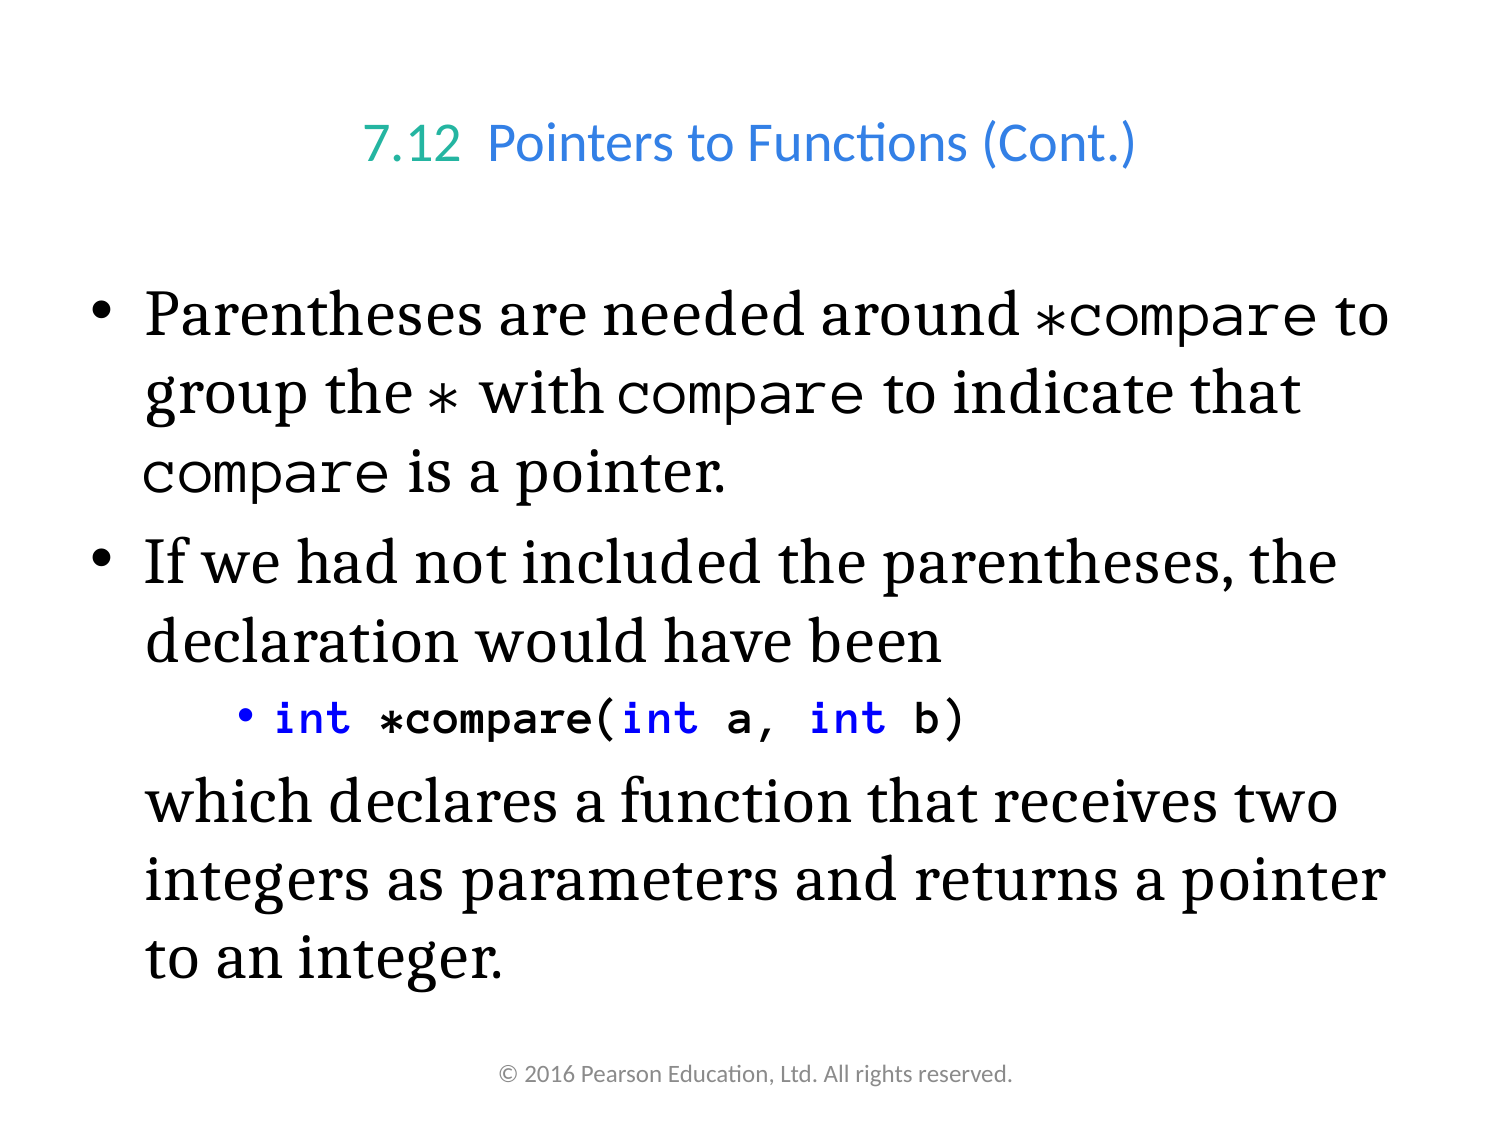

# 7.12  Pointers to Functions (Cont.)
Parentheses are needed around *compare to group the * with compare to indicate that compare is a pointer.
If we had not included the parentheses, the declaration would have been
int *compare(int a, int b)
	which declares a function that receives two integers as parameters and returns a pointer to an integer.
© 2016 Pearson Education, Ltd. All rights reserved.